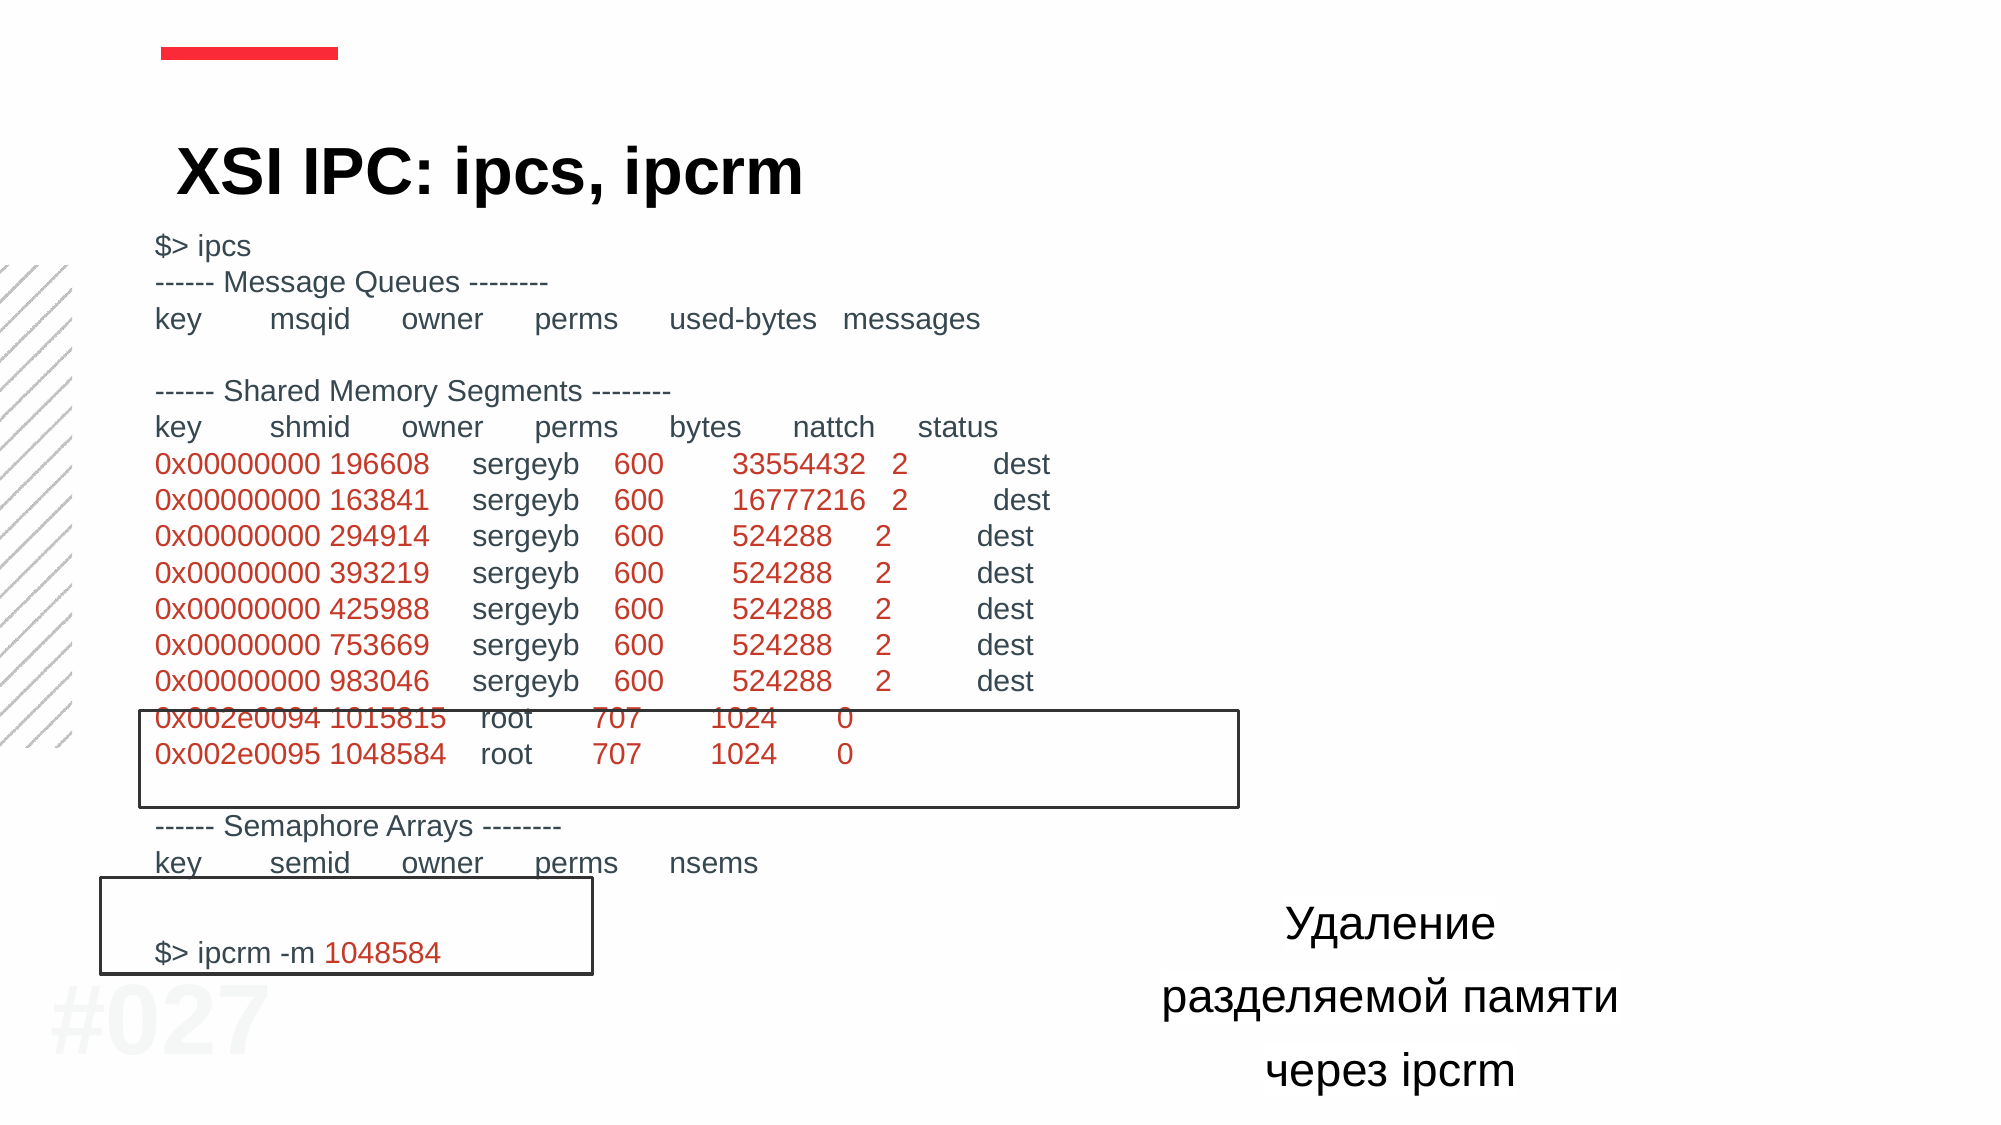

XSI IPC: ipcs, ipcrm
$> ipcs
------ Message Queues --------
key        msqid      owner      perms      used-bytes   messages

------ Shared Memory Segments --------
key        shmid      owner      perms      bytes      nattch     status
0x00000000 196608     sergeyb    600        33554432   2          dest
0x00000000 163841     sergeyb    600        16777216   2          dest
0x00000000 294914     sergeyb    600        524288     2          dest
0x00000000 393219     sergeyb    600        524288     2          dest
0x00000000 425988     sergeyb    600        524288     2          dest
0x00000000 753669     sergeyb    600        524288     2          dest
0x00000000 983046     sergeyb    600        524288     2          dest
0x002e0094 1015815    root       707        1024       0
0x002e0095 1048584    root       707        1024       0

------ Semaphore Arrays --------
key        semid      owner      perms      nsems

$> ipcrm -m 1048584

Удаление разделяемой памяти через ipcrm

#027